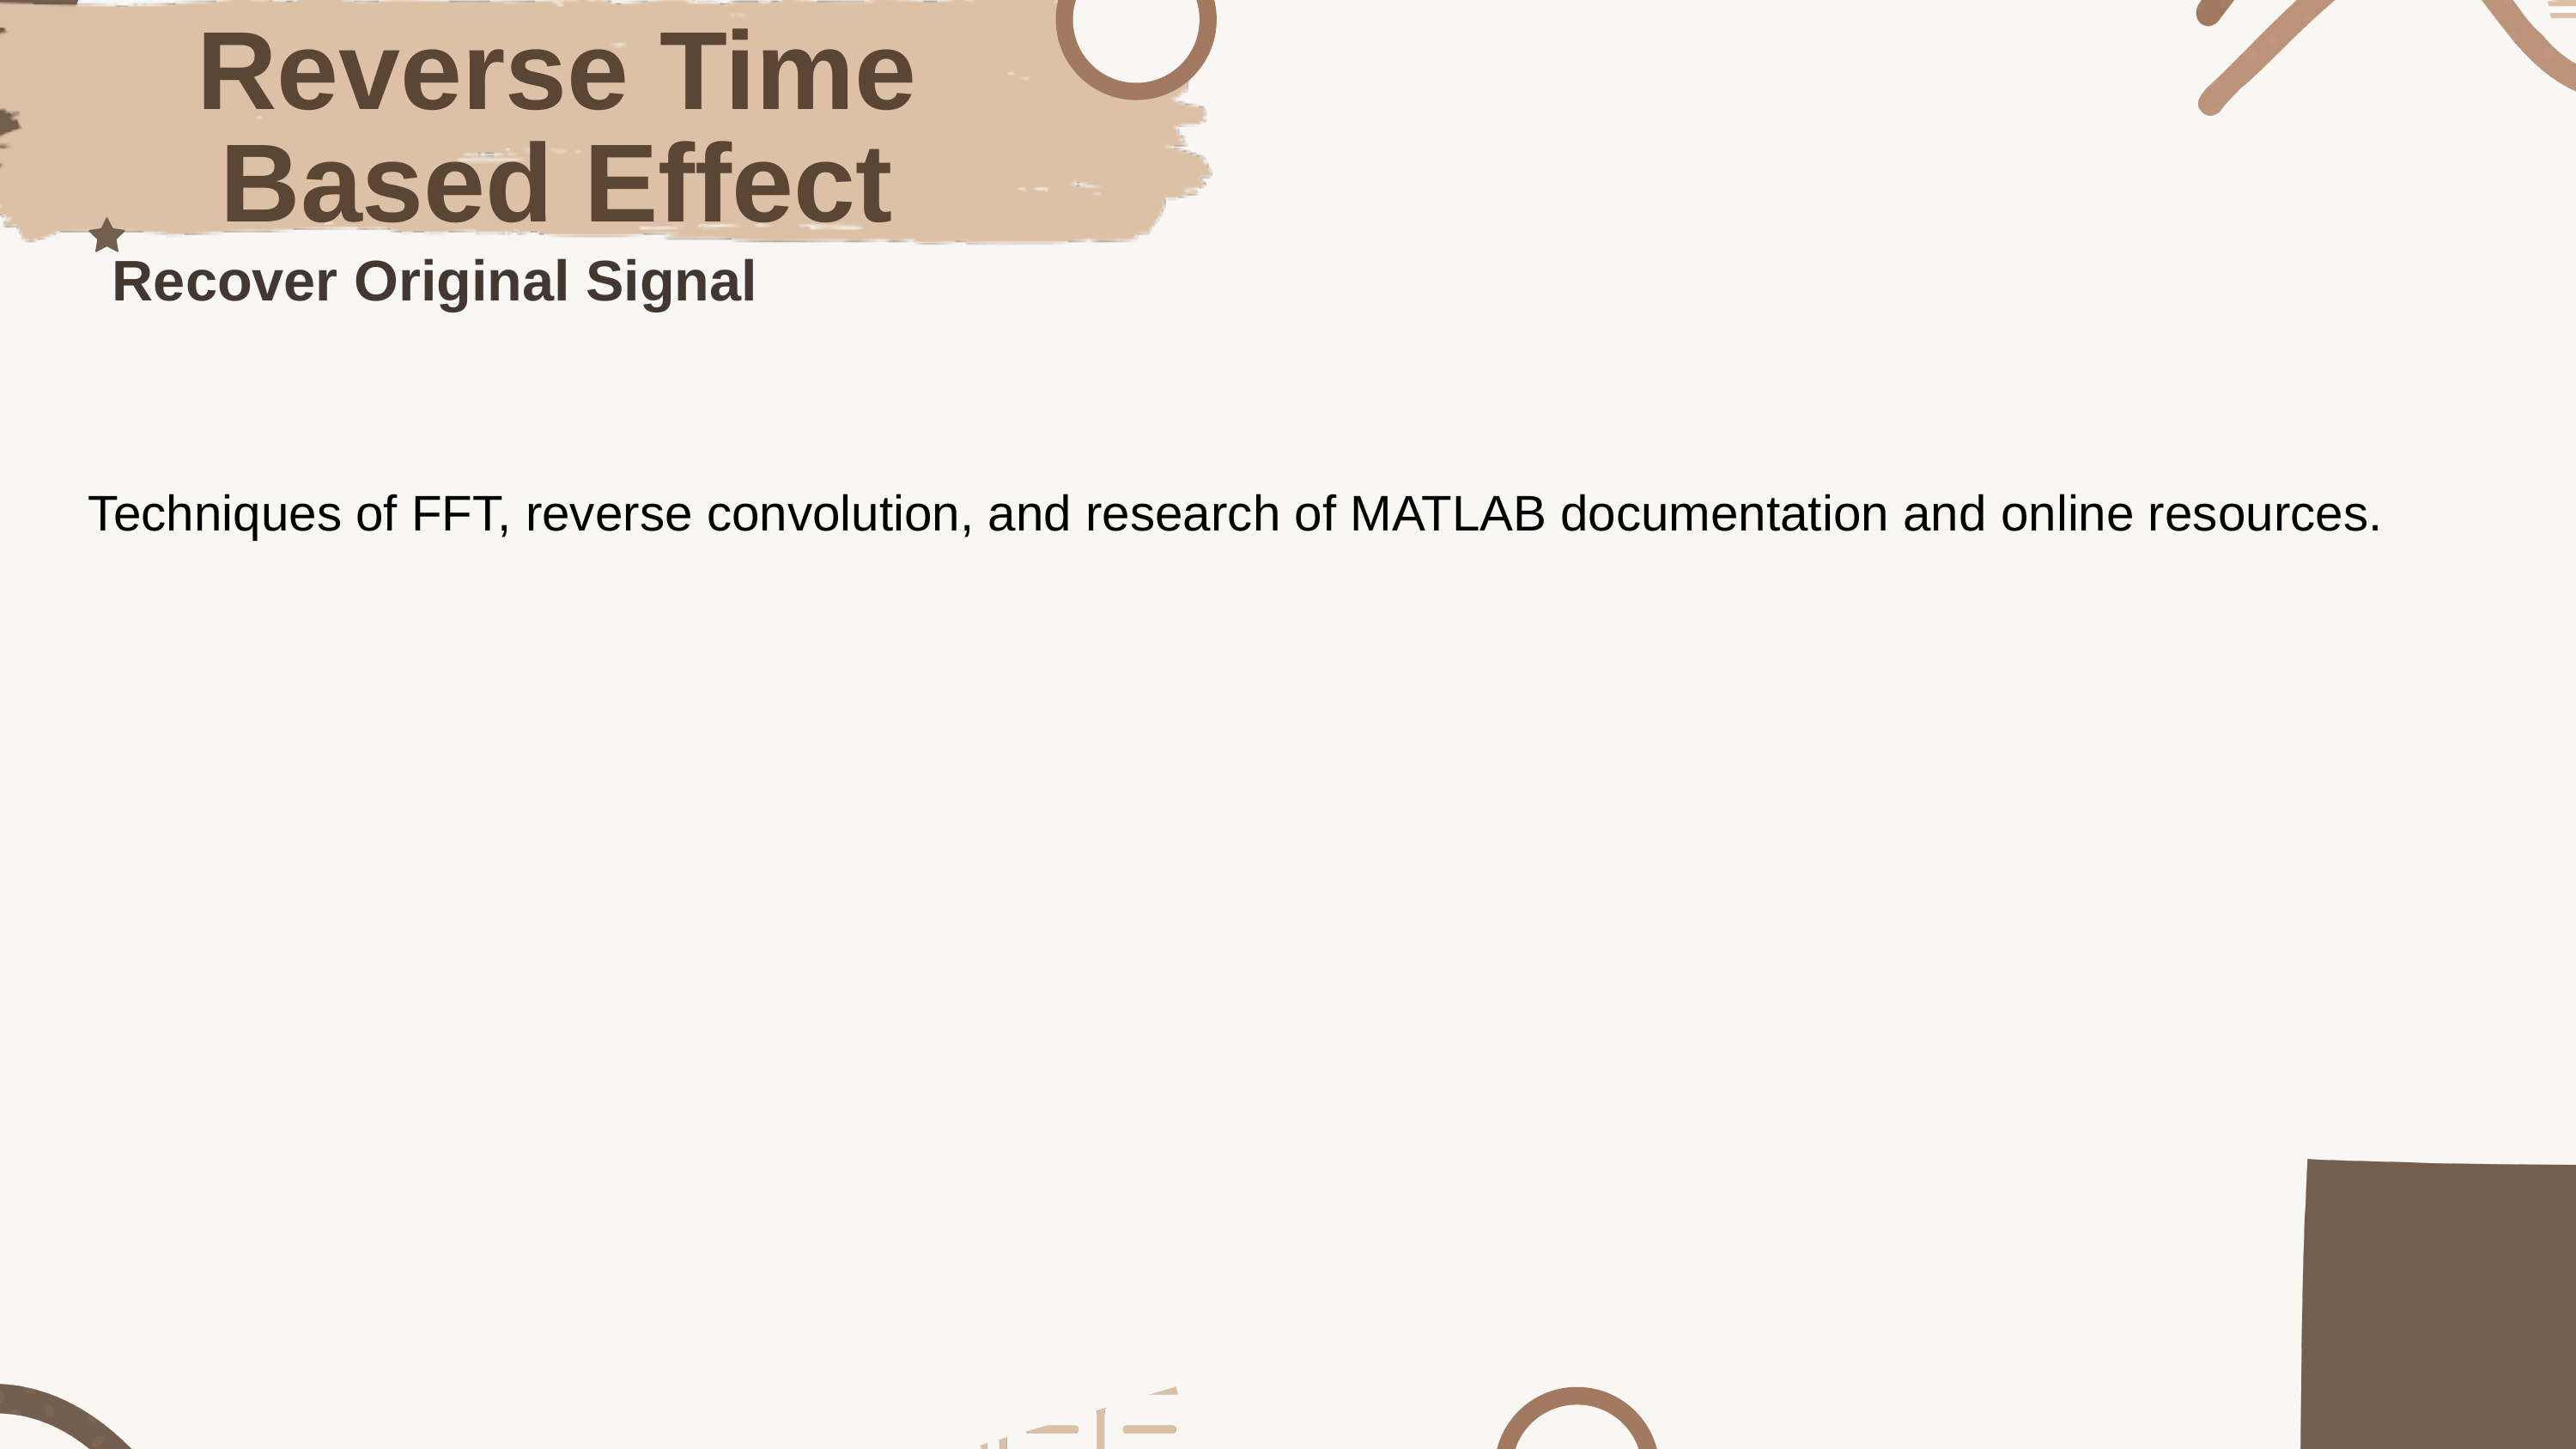

Reverse Time Based Effect

Recover Original Signal
Techniques of FFT, reverse convolution, and research of MATLAB documentation and online resources.